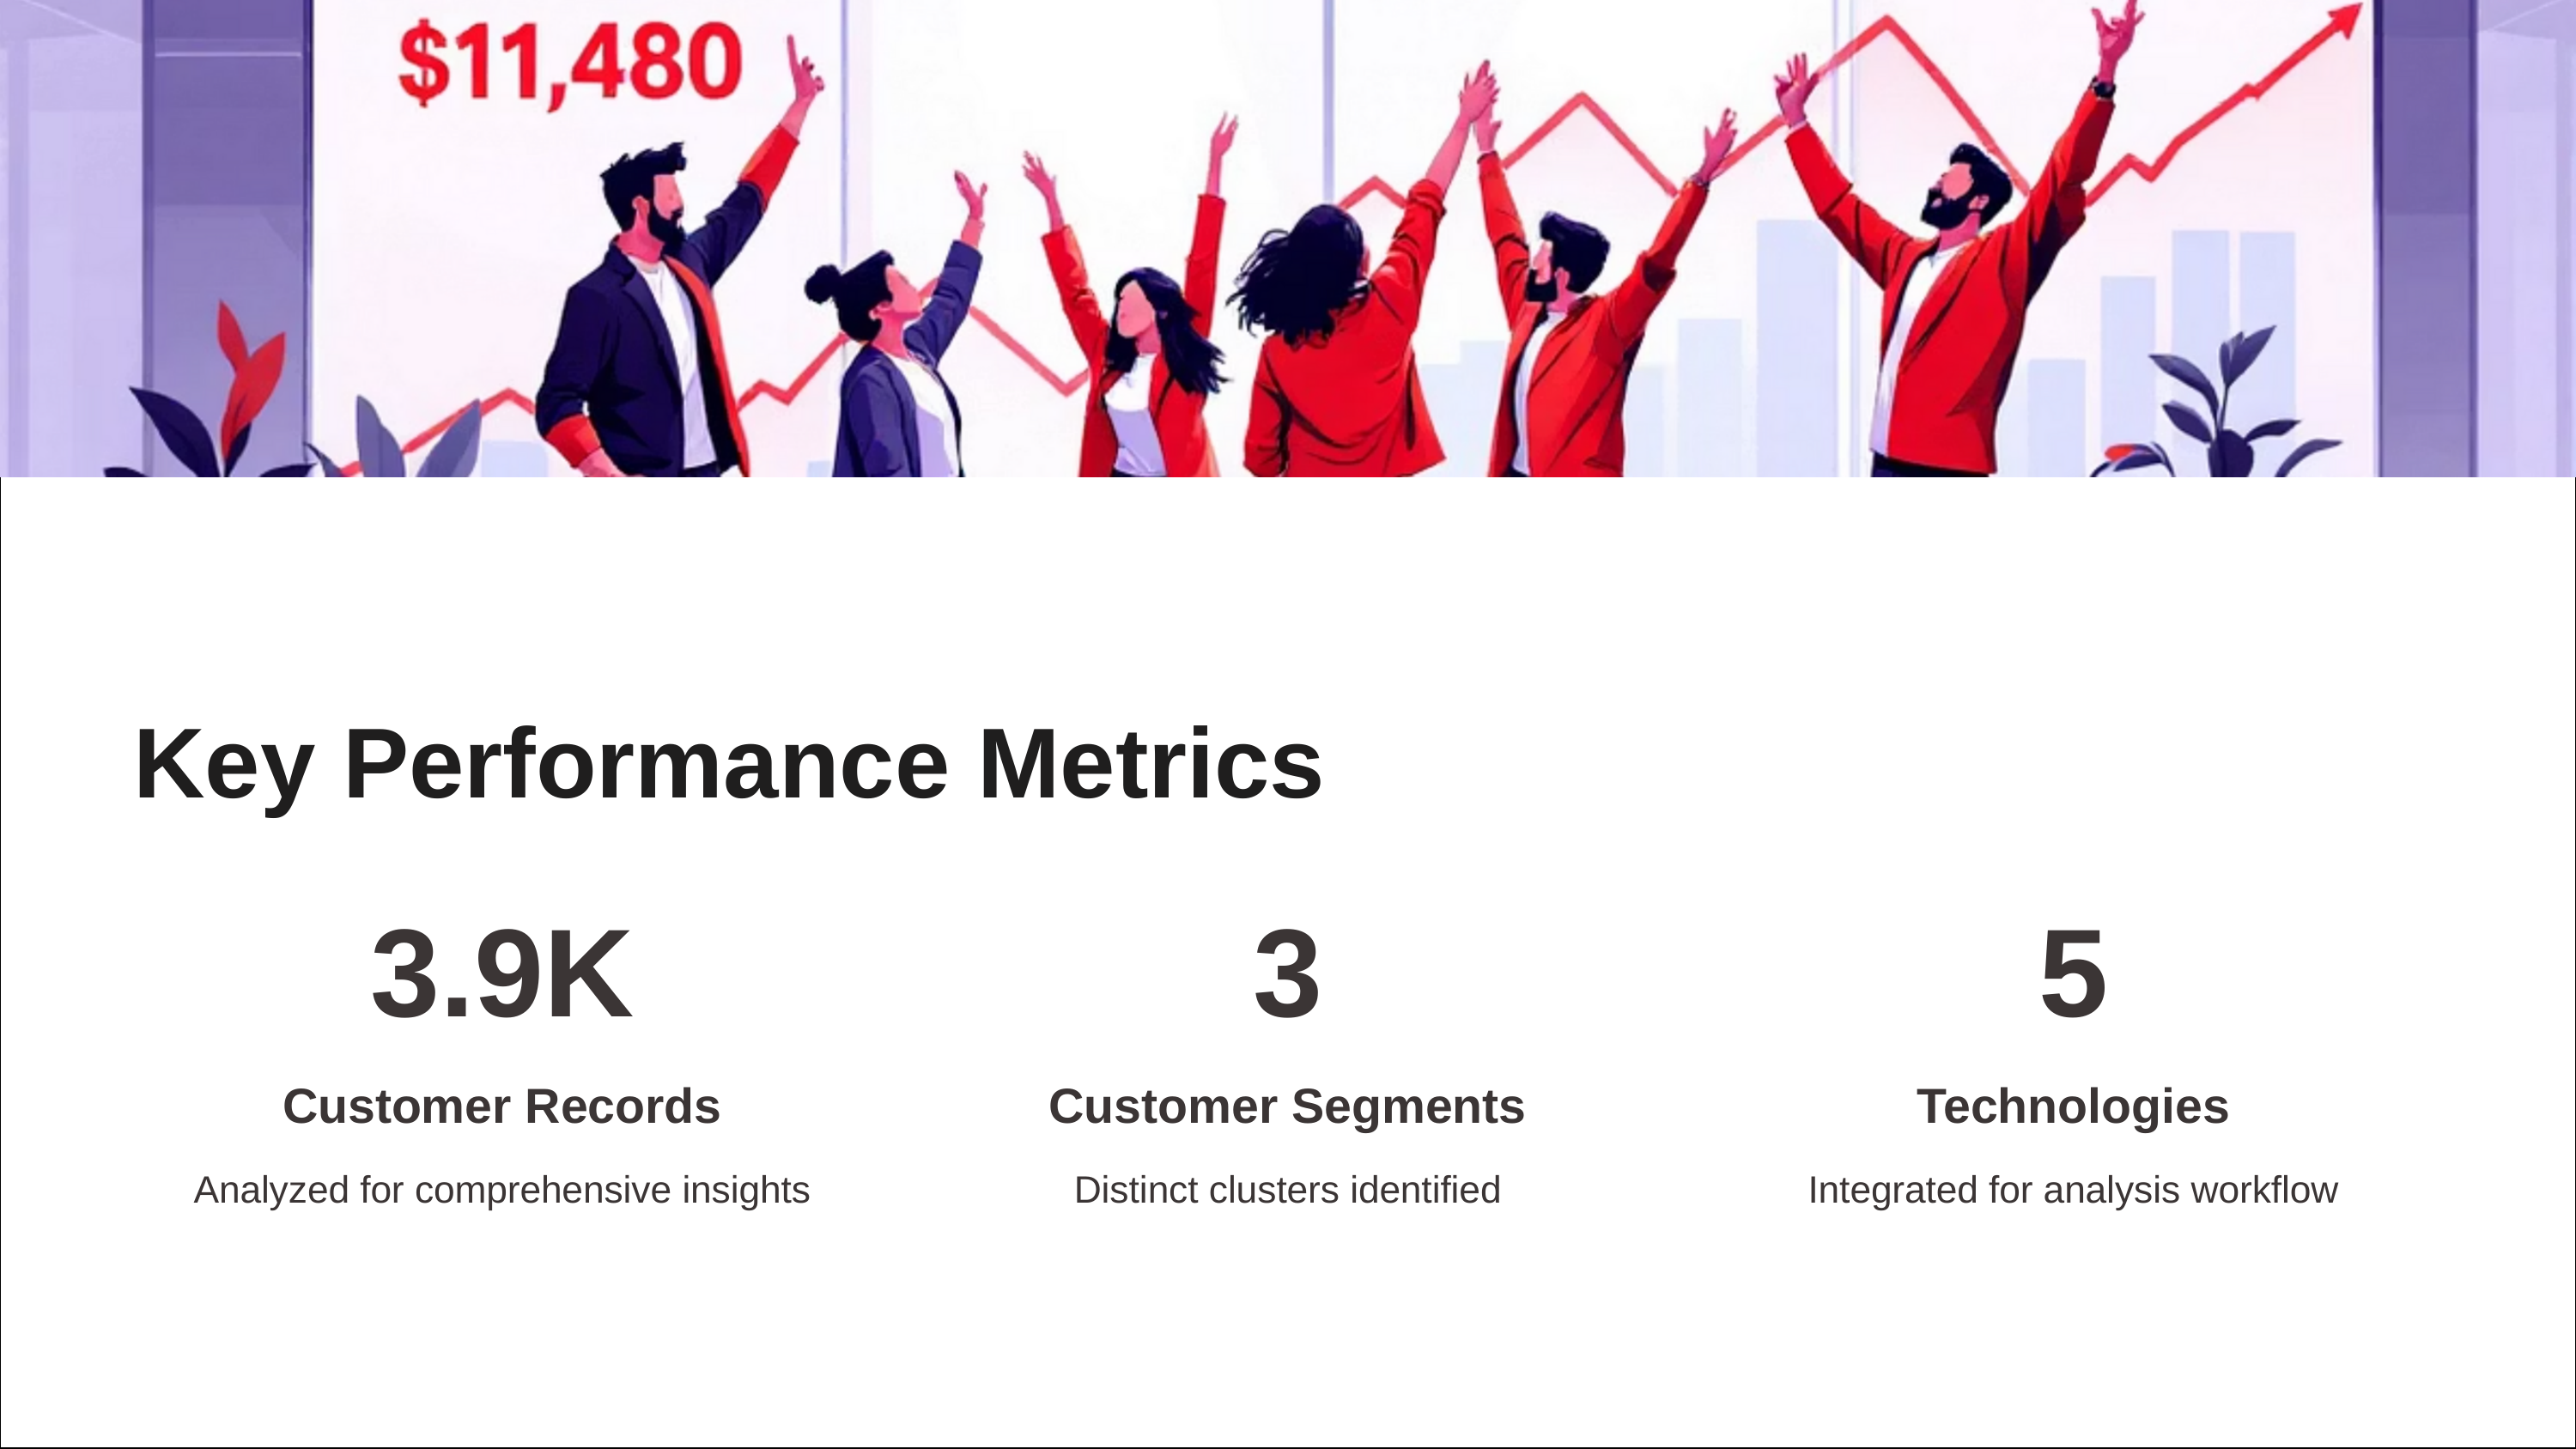

Key Performance Metrics
3.9K
3
5
Customer Records
Customer Segments
Technologies
Analyzed for comprehensive insights
Distinct clusters identified
Integrated for analysis workflow